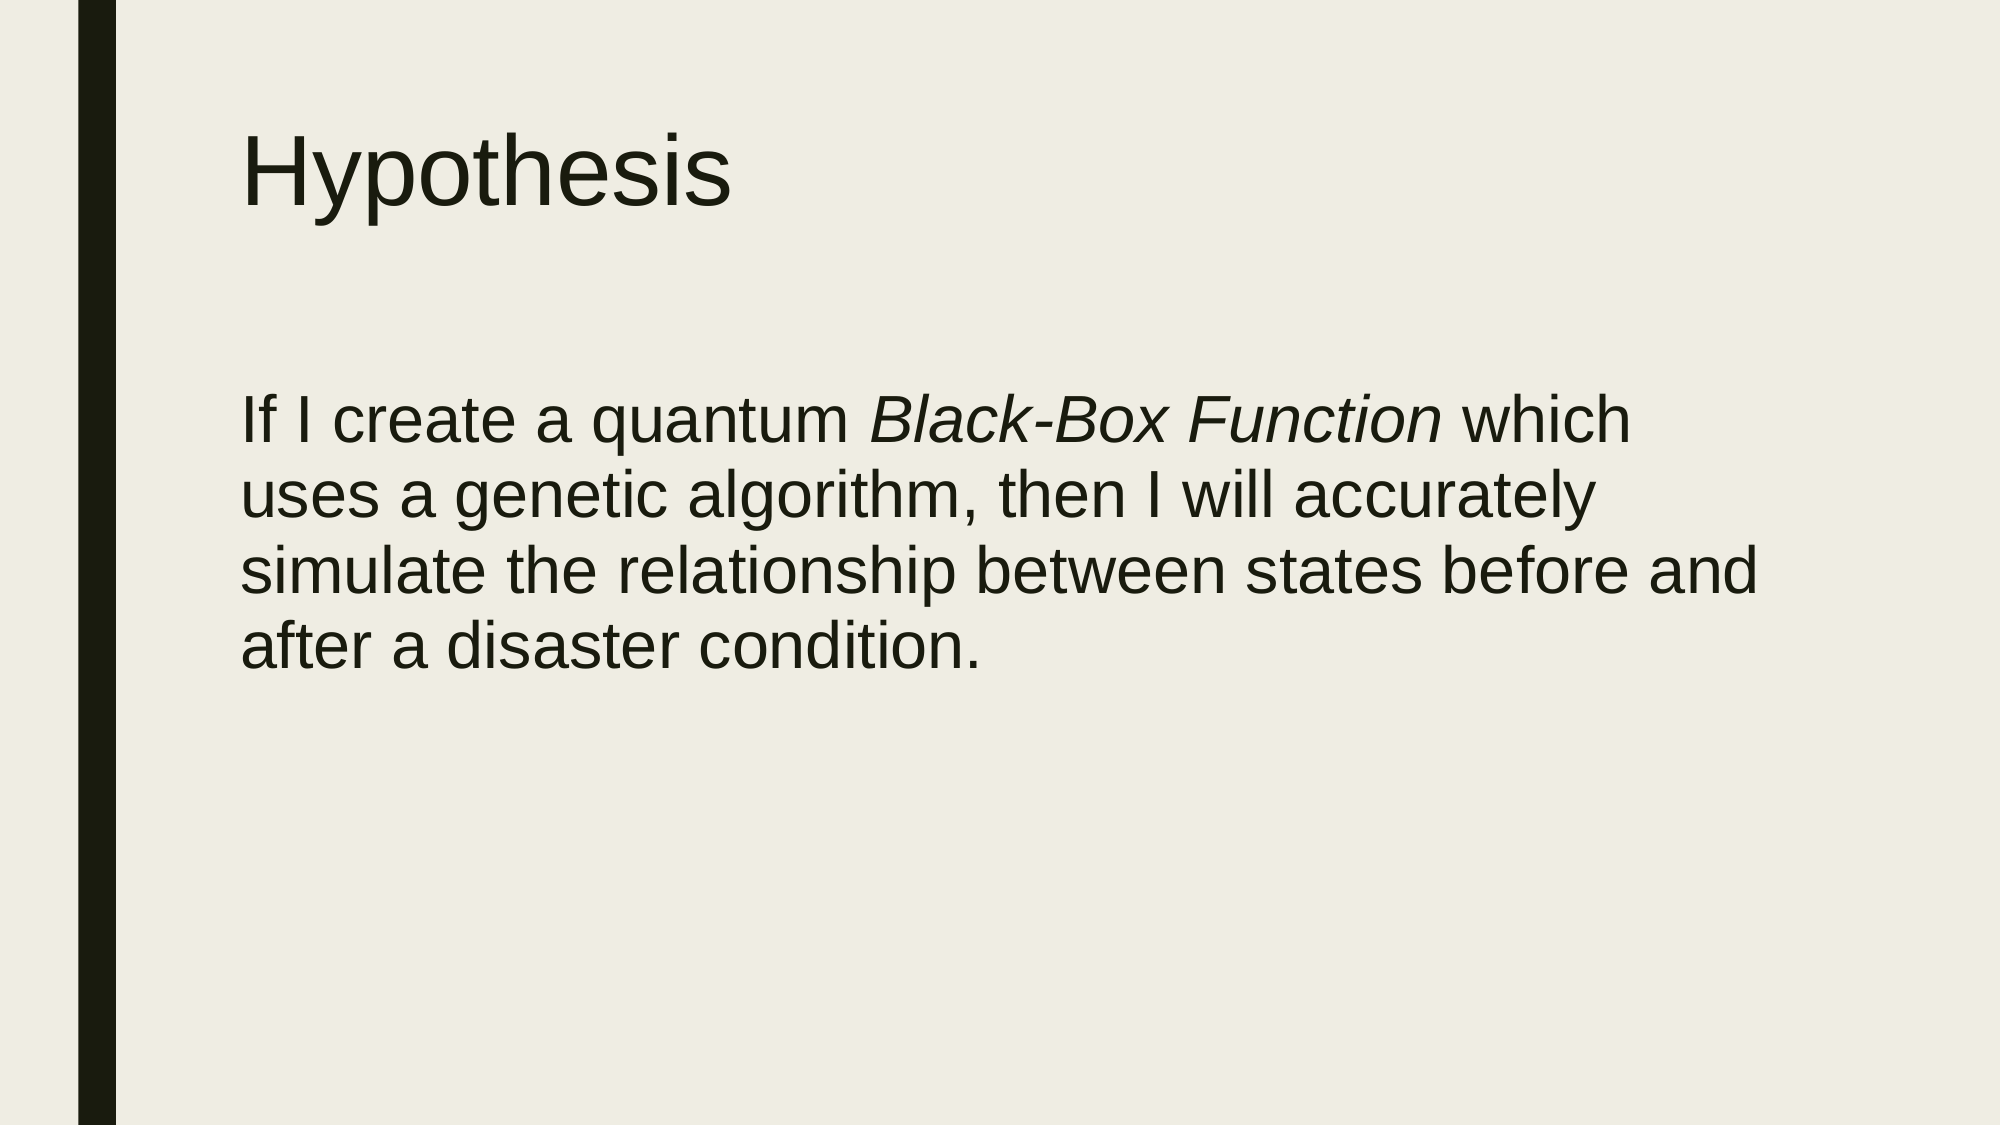

# Hypothesis
If I create a quantum Black-Box Function which uses a genetic algorithm, then I will accurately simulate the relationship between states before and after a disaster condition.